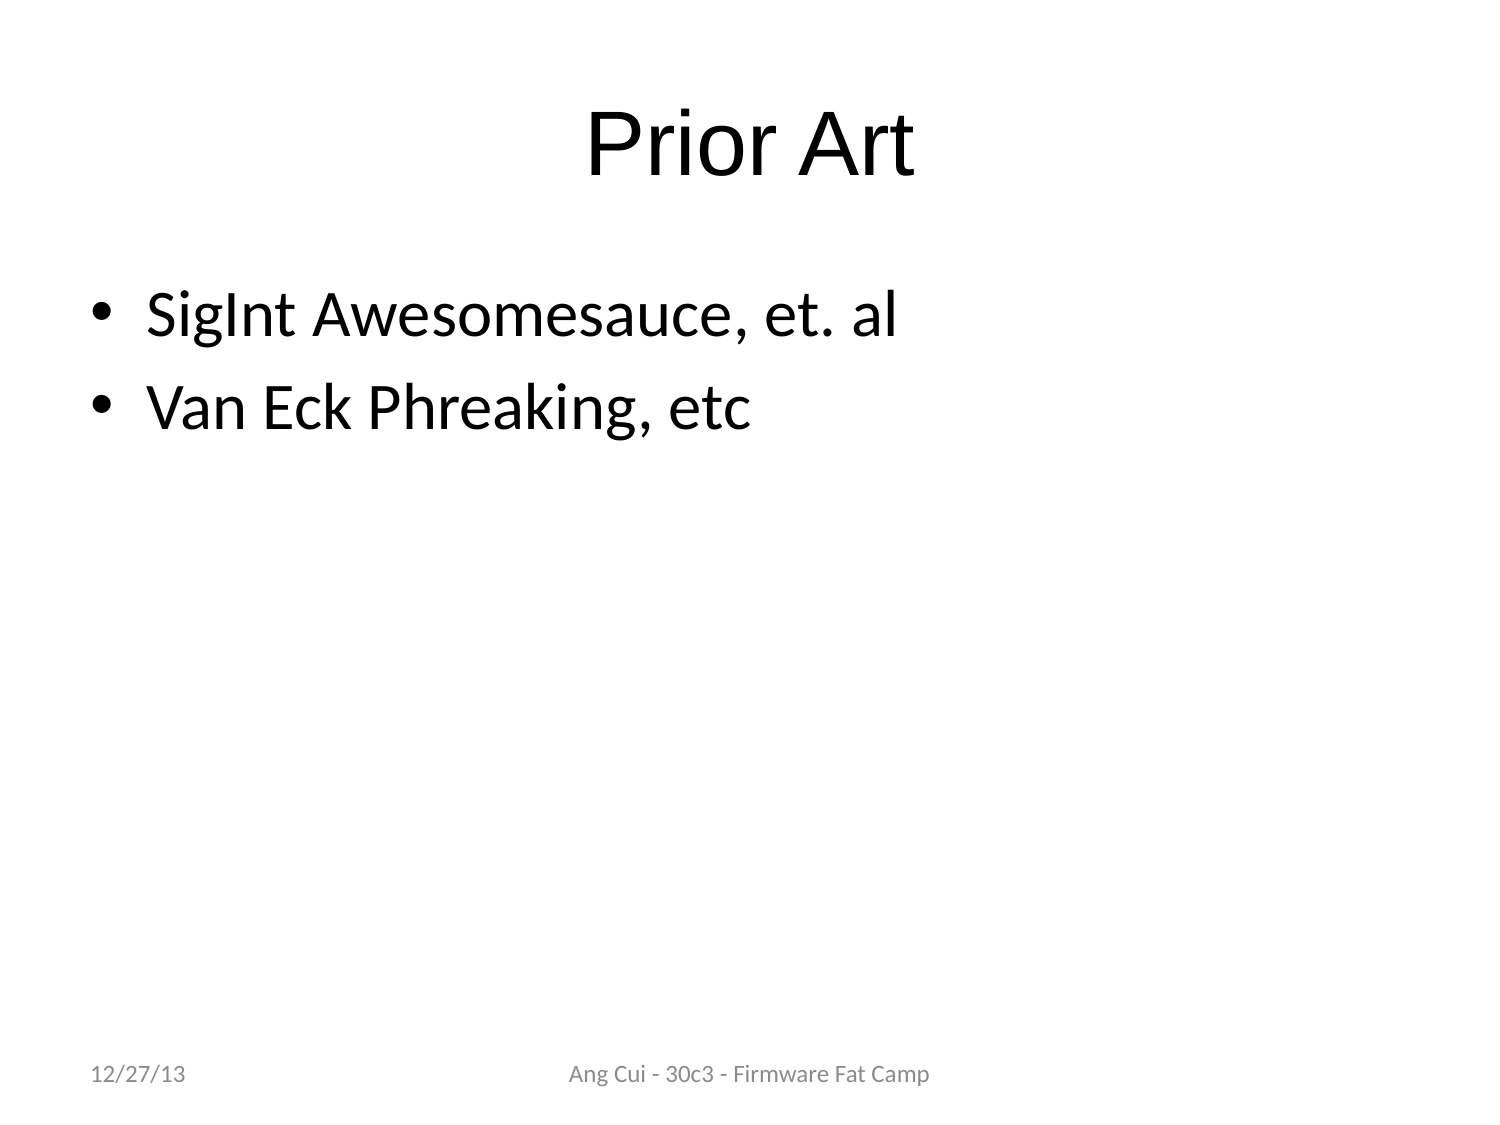

# Prior Art
SigInt Awesomesauce, et. al
Van Eck Phreaking, etc

12/27/13
Ang Cui - 30c3 - Firmware Fat Camp